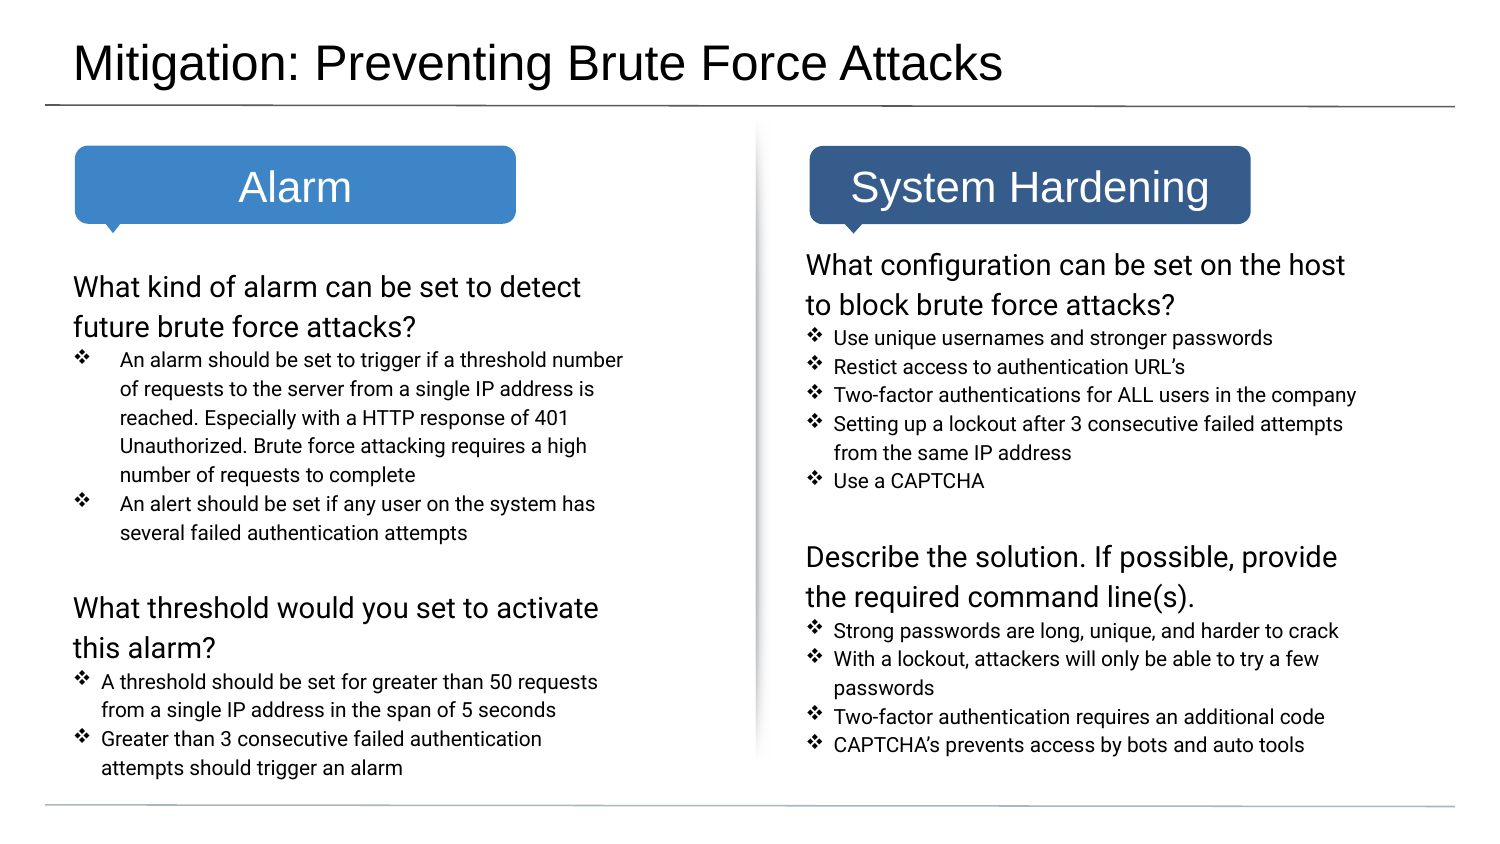

# Mitigation: Preventing Brute Force Attacks
What configuration can be set on the host to block brute force attacks?
Use unique usernames and stronger passwords
Restict access to authentication URL’s
Two-factor authentications for ALL users in the company
Setting up a lockout after 3 consecutive failed attempts from the same IP address
Use a CAPTCHA

Describe the solution. If possible, provide the required command line(s).
Strong passwords are long, unique, and harder to crack
With a lockout, attackers will only be able to try a few passwords
Two-factor authentication requires an additional code
CAPTCHA’s prevents access by bots and auto tools

What kind of alarm can be set to detect future brute force attacks?
An alarm should be set to trigger if a threshold number of requests to the server from a single IP address is reached. Especially with a HTTP response of 401 Unauthorized. Brute force attacking requires a high number of requests to complete
An alert should be set if any user on the system has several failed authentication attempts

What threshold would you set to activate this alarm?
A threshold should be set for greater than 50 requests from a single IP address in the span of 5 seconds
Greater than 3 consecutive failed authentication attempts should trigger an alarm